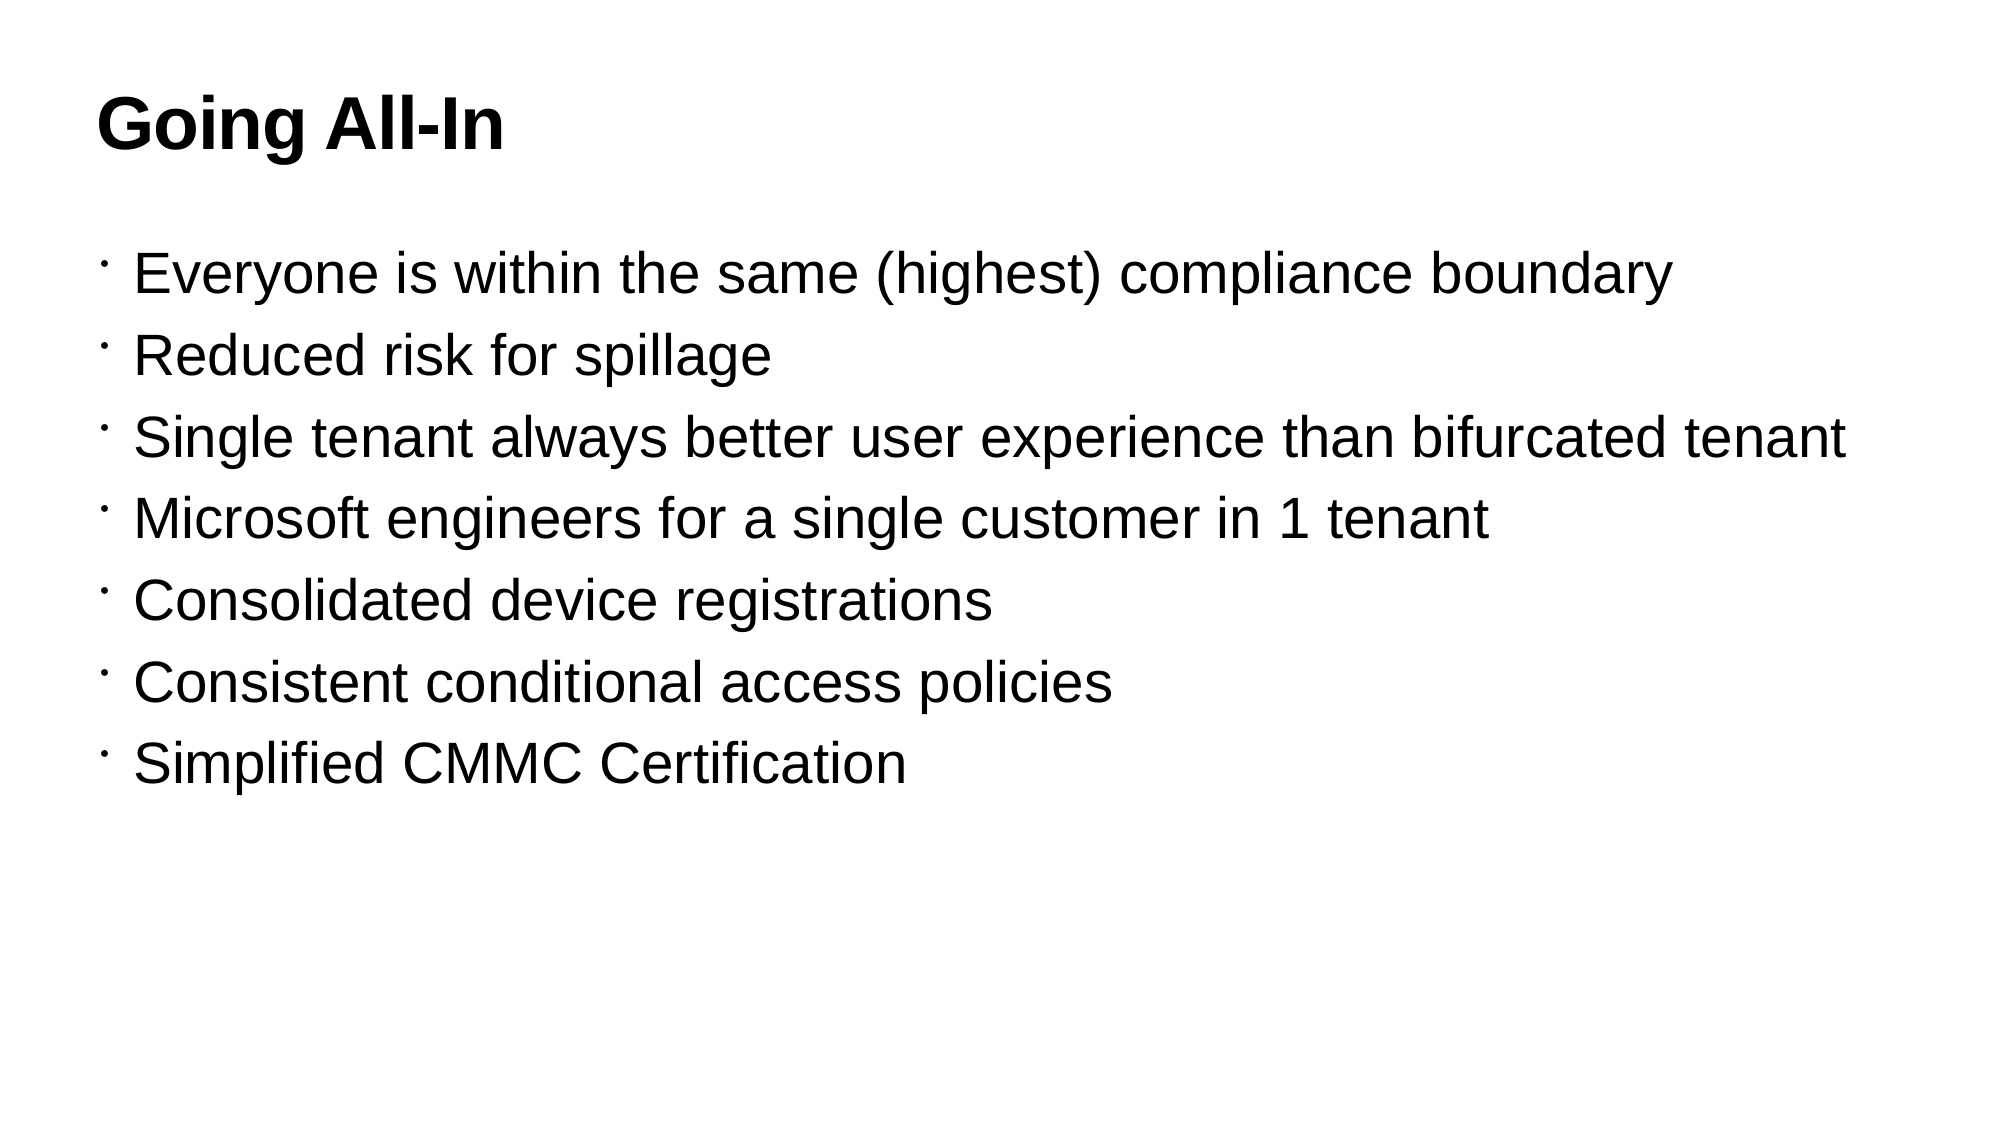

# Going All-In
Everyone is within the same (highest) compliance boundary
Reduced risk for spillage
Single tenant always better user experience than bifurcated tenant
Microsoft engineers for a single customer in 1 tenant
Consolidated device registrations
Consistent conditional access policies
Simplified CMMC Certification